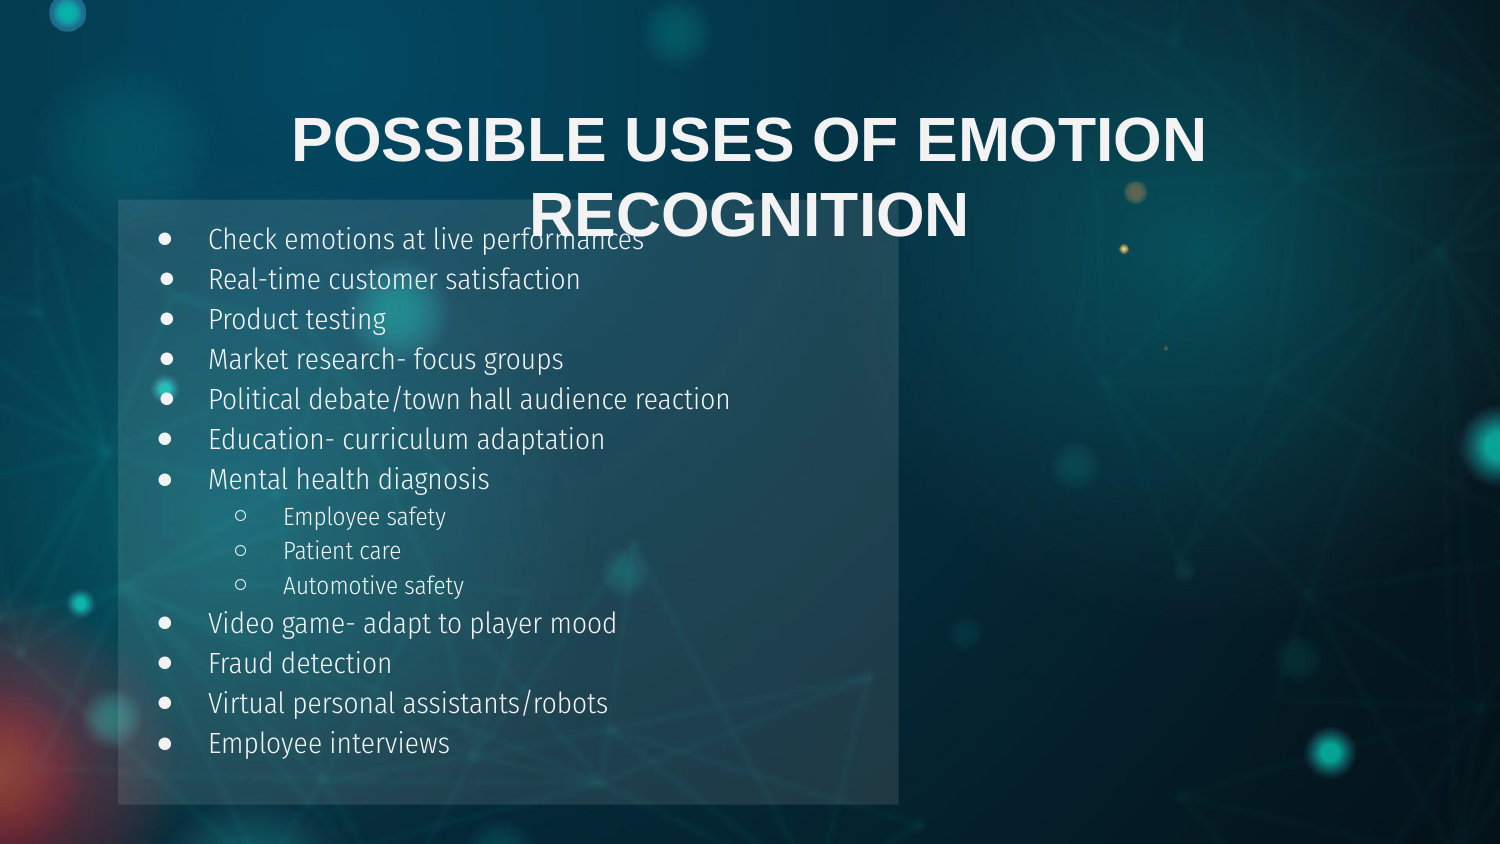

# POSSIBLE USES OF EMOTION RECOGNITION
Check emotions at live performances
Real-time customer satisfaction
Product testing
Market research- focus groups
Political debate/town hall audience reaction
Education- curriculum adaptation
Mental health diagnosis
Employee safety
Patient care
Automotive safety
Video game- adapt to player mood
Fraud detection
Virtual personal assistants/robots
Employee interviews